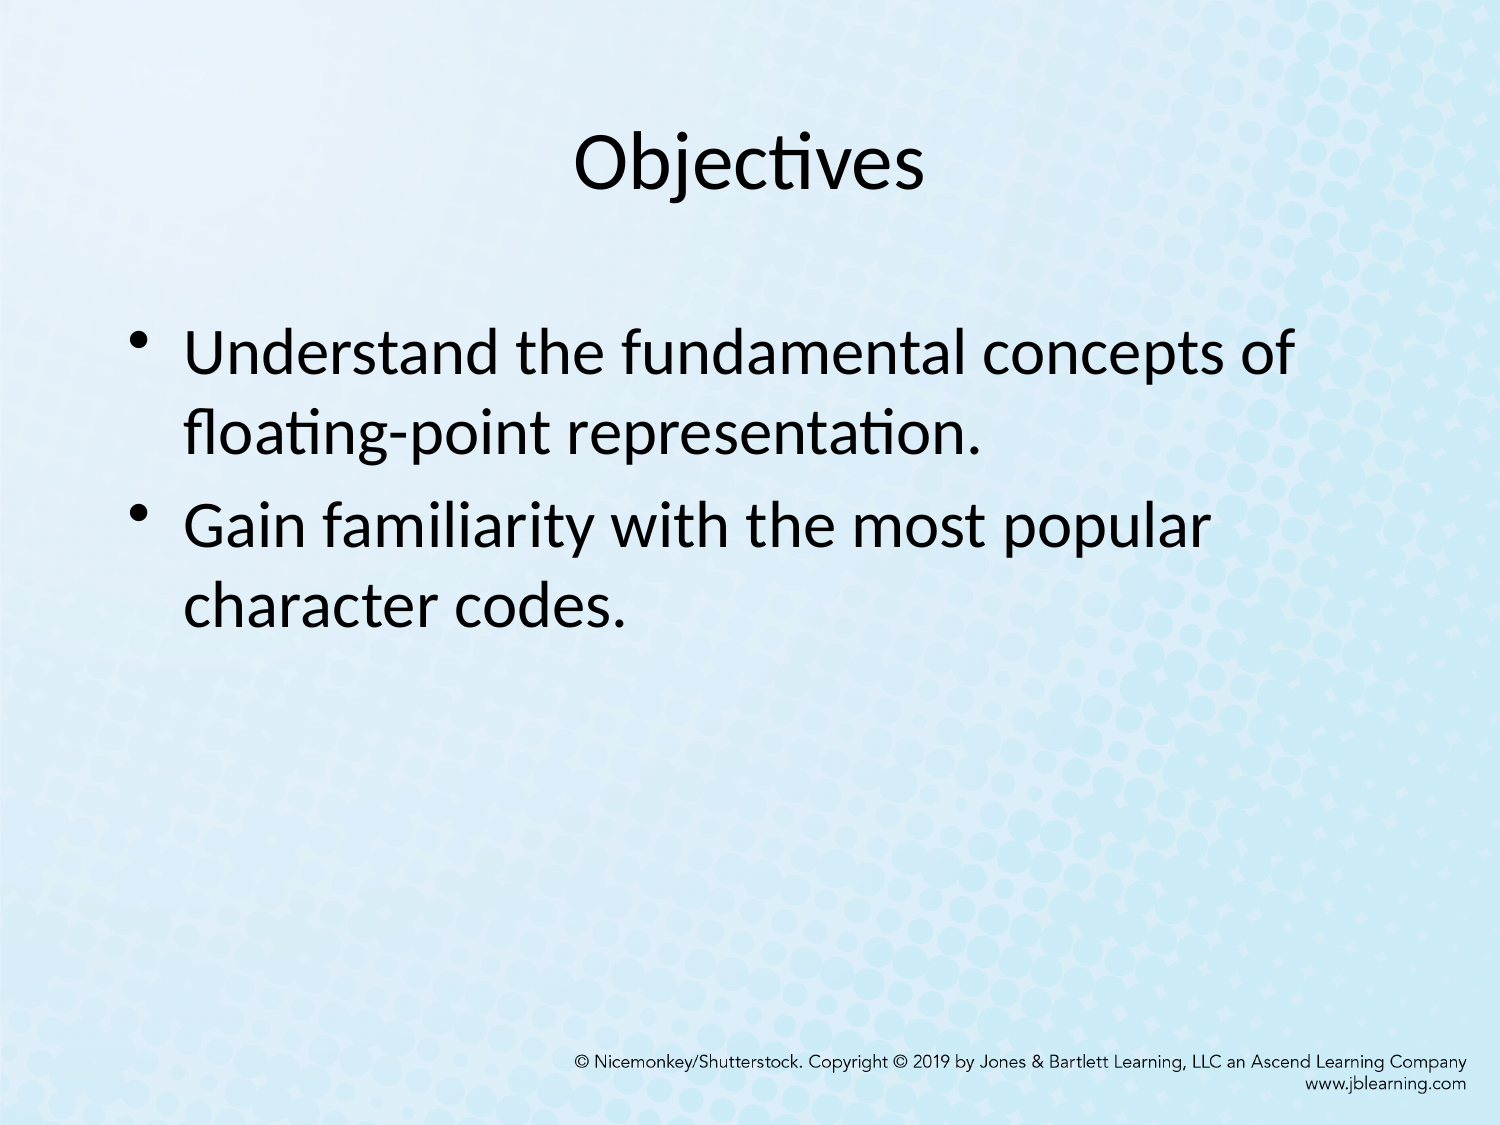

# Objectives
Understand the fundamental concepts of floating-point representation.
Gain familiarity with the most popular character codes.